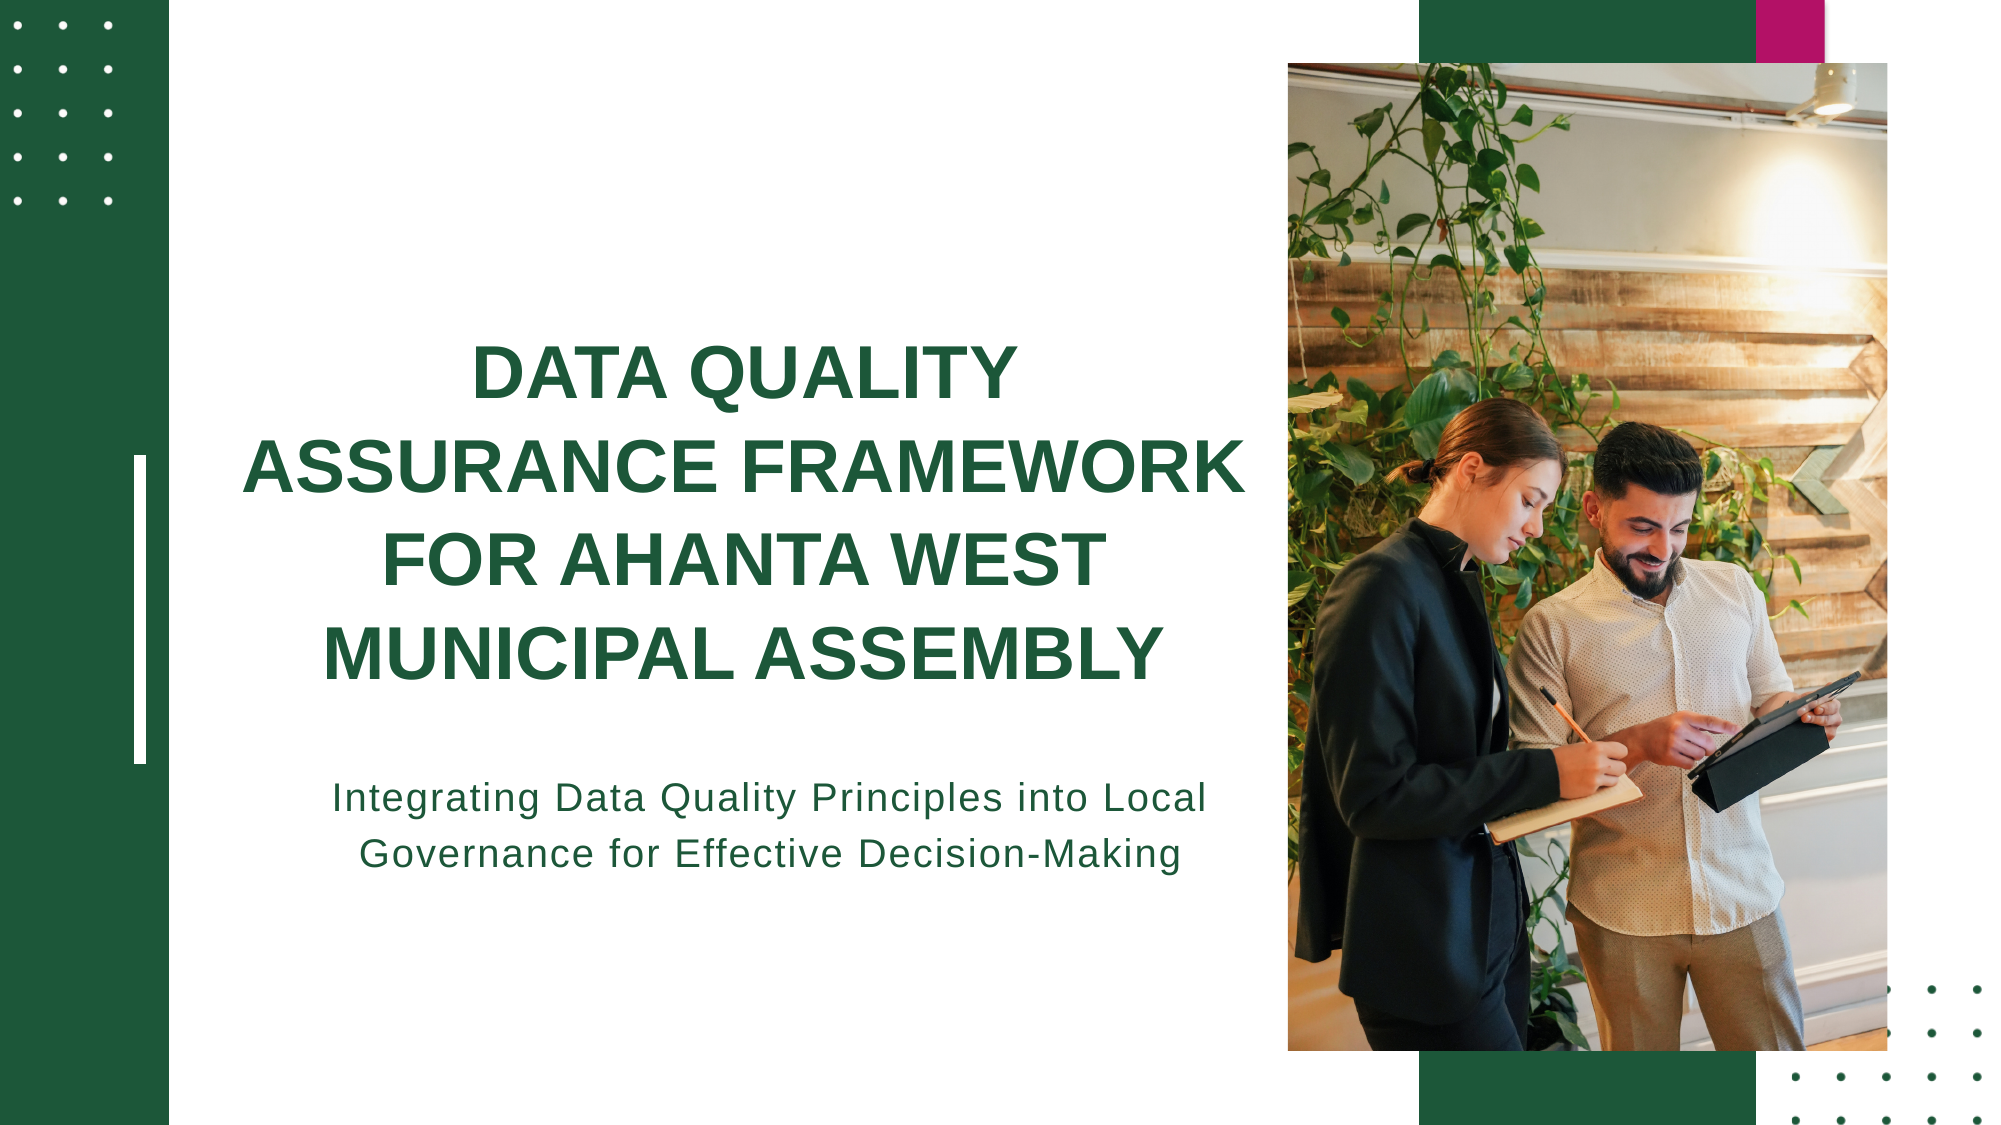

DATA QUALITY ASSURANCE FRAMEWORK FOR AHANTA WEST MUNICIPAL ASSEMBLY

Integrating Data Quality Principles into Local Governance for Effective Decision-Making